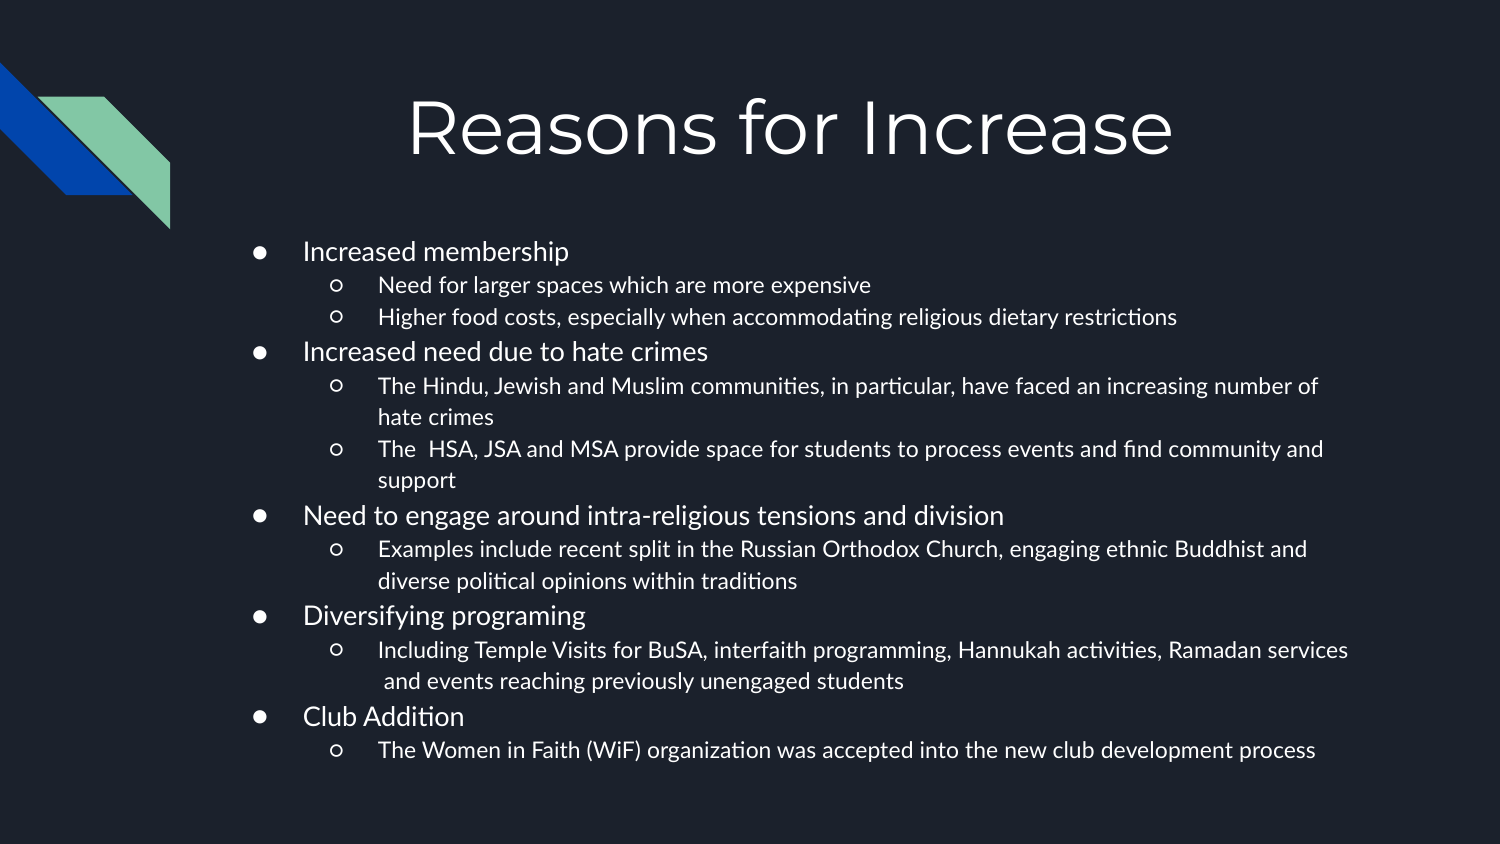

# Reasons for Increase
Increased membership
Need for larger spaces which are more expensive
Higher food costs, especially when accommodating religious dietary restrictions
Increased need due to hate crimes
The Hindu, Jewish and Muslim communities, in particular, have faced an increasing number of hate crimes
The  HSA, JSA and MSA provide space for students to process events and find community and  support
Need to engage around intra-religious tensions and division
Examples include recent split in the Russian Orthodox Church, engaging ethnic Buddhist and diverse political opinions within traditions
Diversifying programing
Including Temple Visits for BuSA, interfaith programming, Hannukah activities, Ramadan services  and events reaching previously unengaged students
Club Addition
The Women in Faith (WiF) organization was accepted into the new club development process